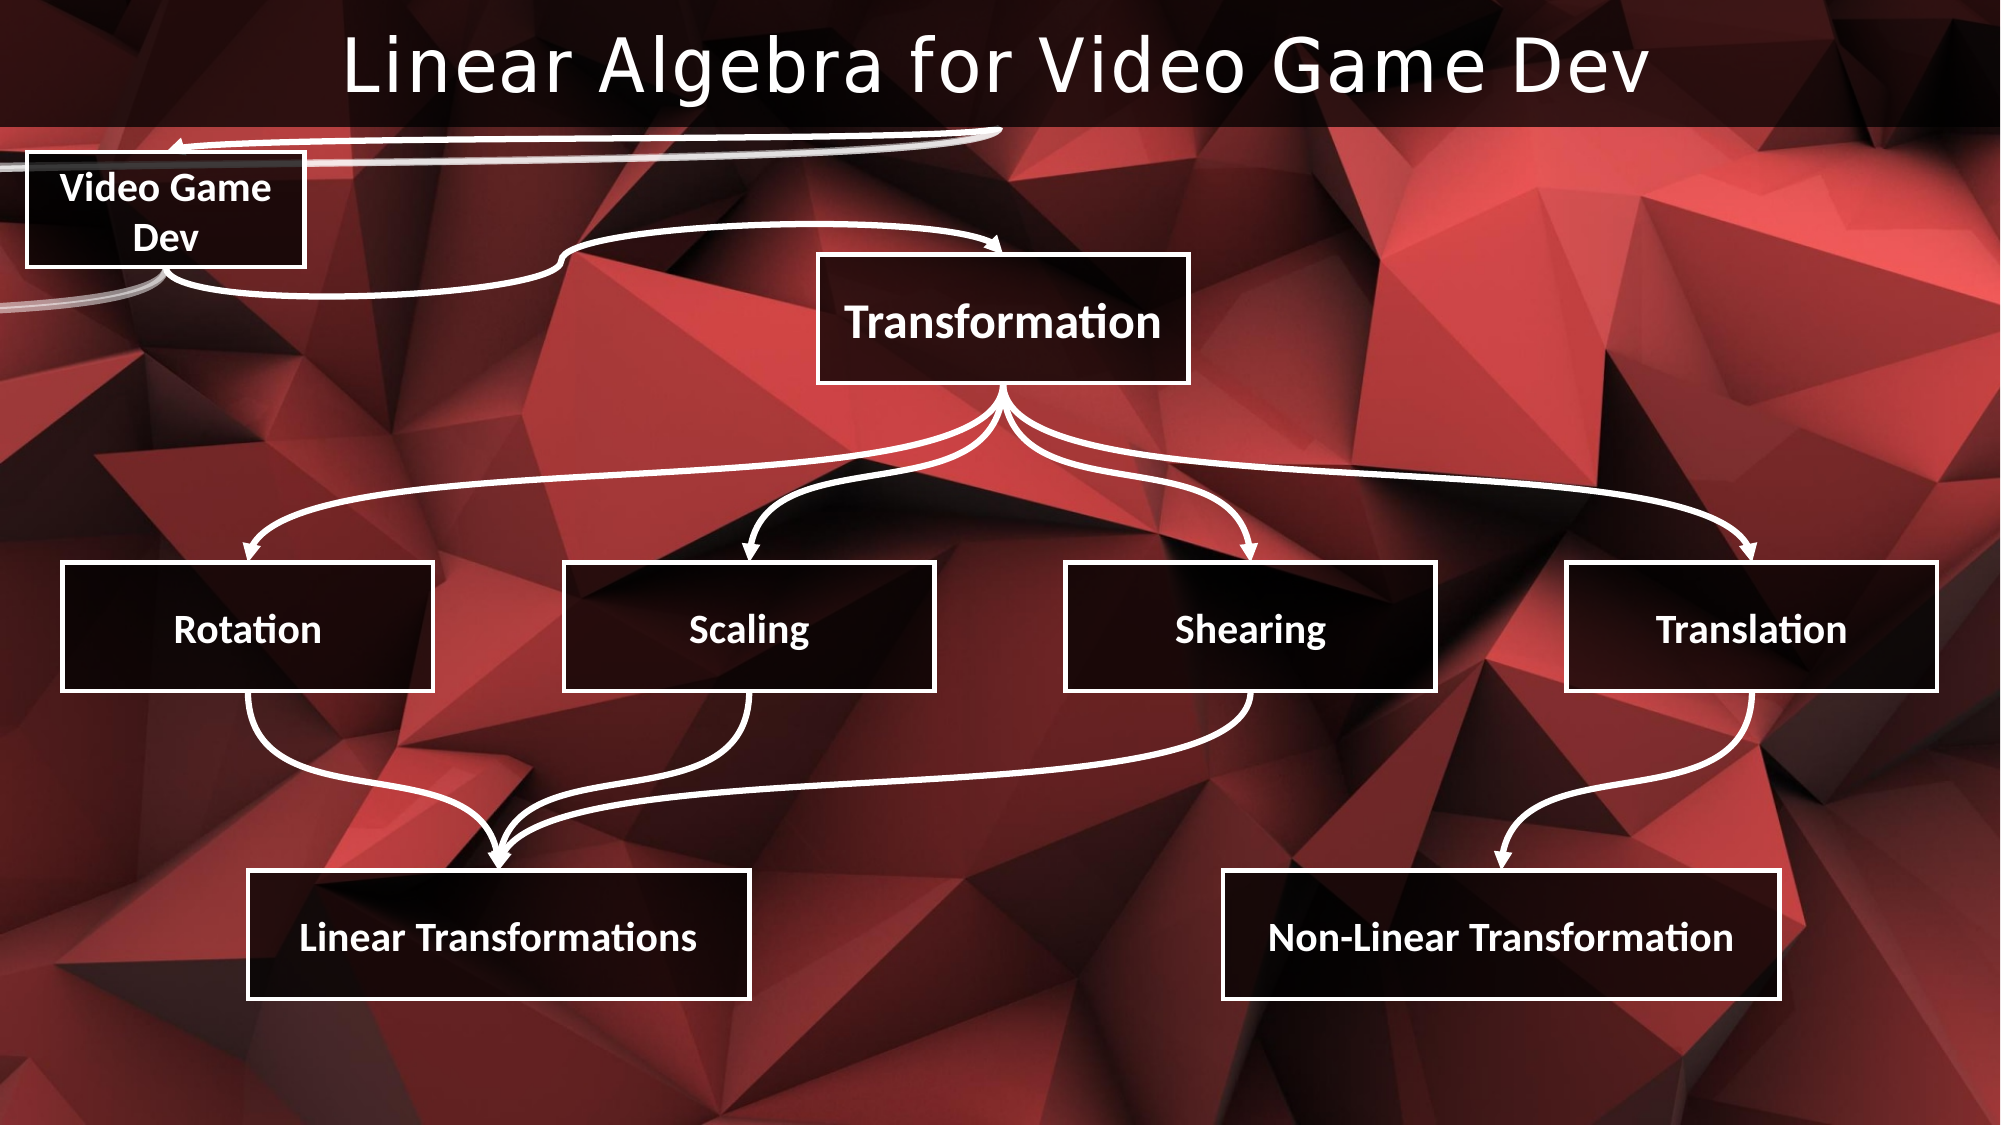

Linear Algebra for Video Game Dev
Video Game Dev
Math
Vector
Introduction
Digital Graphics
Transformation
Dot Product
Projection
Translation
Rotation
Scaling
Shearing
Linear Transformations
Non-Linear Transformation